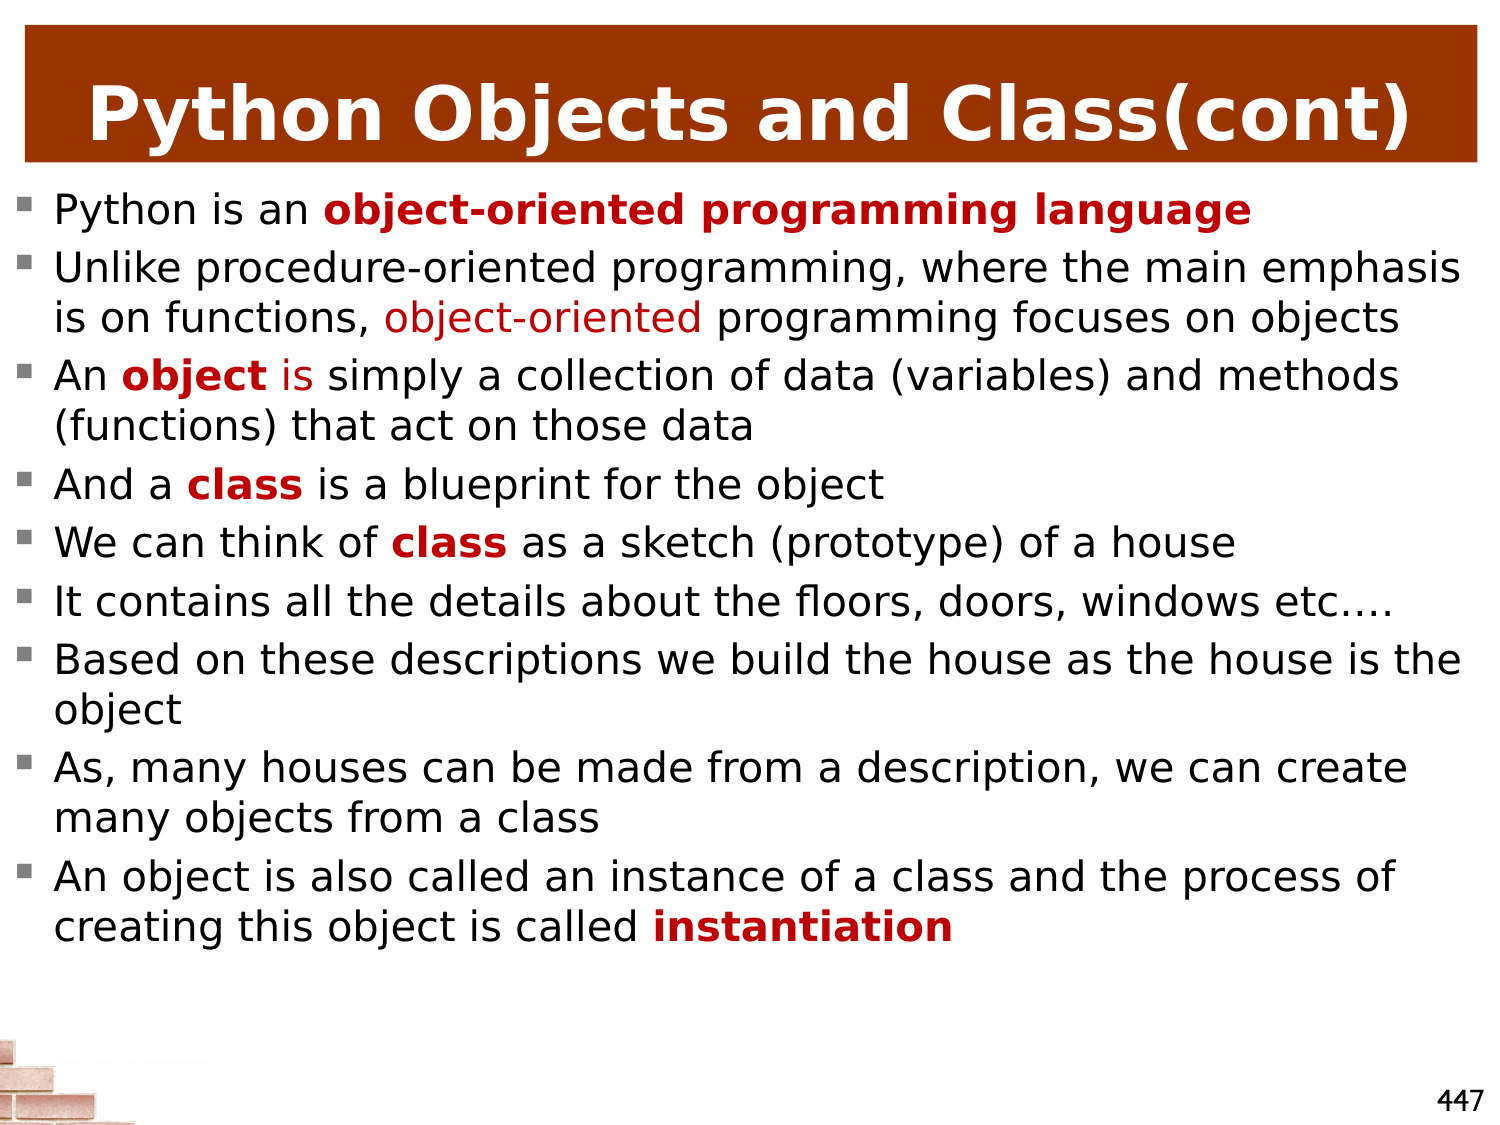

# Python Objects and Class(cont)
Python is an object-oriented programming language
Unlike procedure-oriented programming, where the main emphasis is on functions, object-oriented programming focuses on objects
An object is simply a collection of data (variables) and methods (functions) that act on those data
And a class is a blueprint for the object
We can think of class as a sketch (prototype) of a house
It contains all the details about the floors, doors, windows etc….
Based on these descriptions we build the house as the house is the object
As, many houses can be made from a description, we can create many objects from a class
An object is also called an instance of a class and the process of creating this object is called instantiation

447